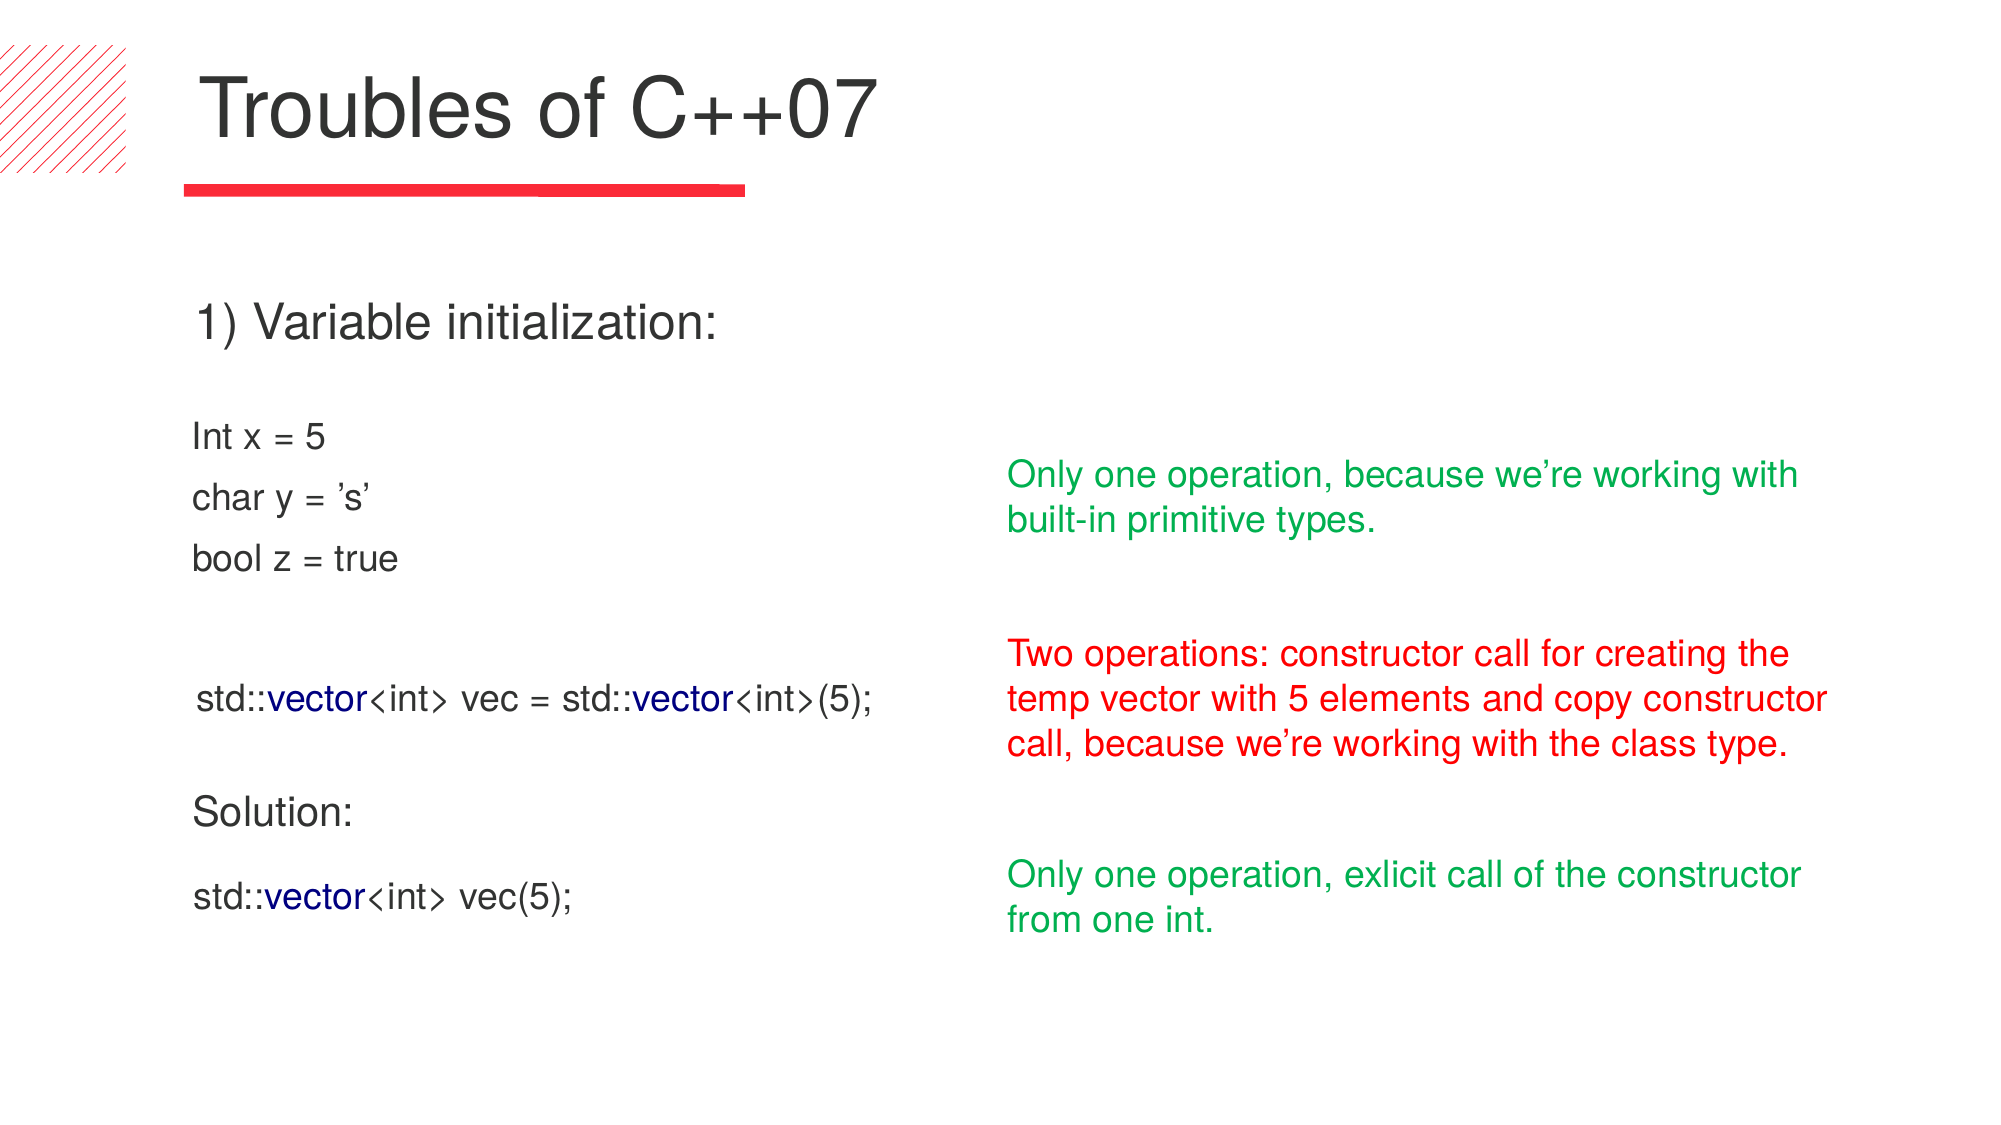

Troubles of C++07
1) Variable initialization:
Int x = 5
Only one operation, because we’re working with built-in primitive types.
char y = ’s’
bool z = true
Two operations: constructor call for creating the temp vector with 5 elements and copy constructor call, because we’re working with the class type.
std::vector<int> vec = std::vector<int>(5);
Solution:
Only one operation, exlicit call of the constructor from one int.
std::vector<int> vec(5);